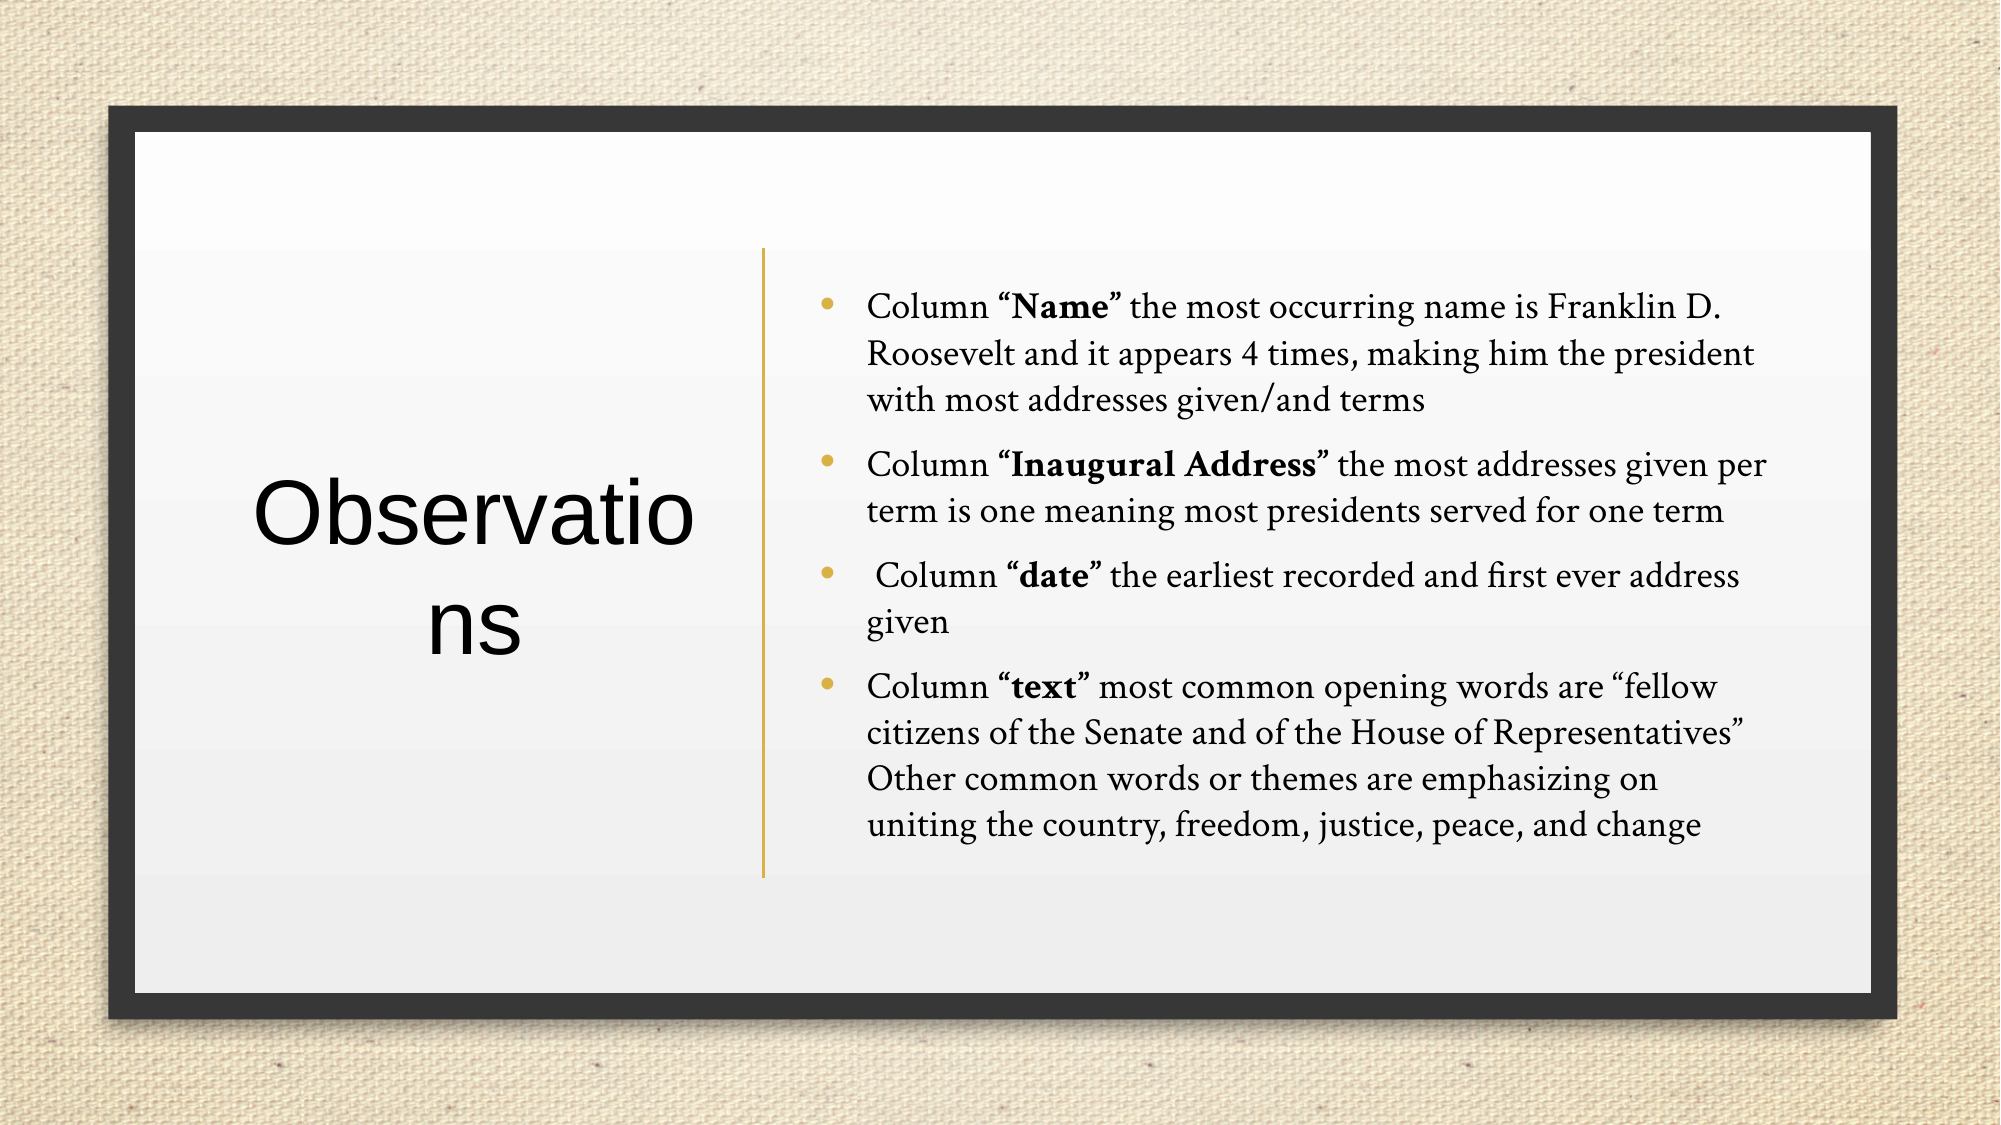

# Observations
Column “Name” the most occurring name is Franklin D. Roosevelt and it appears 4 times, making him the president with most addresses given/and terms
Column “Inaugural Address” the most addresses given per term is one meaning most presidents served for one term
 Column “date” the earliest recorded and first ever address given
Column “text” most common opening words are “fellow citizens of the Senate and of the House of Representatives” Other common words or themes are emphasizing on uniting the country, freedom, justice, peace, and change